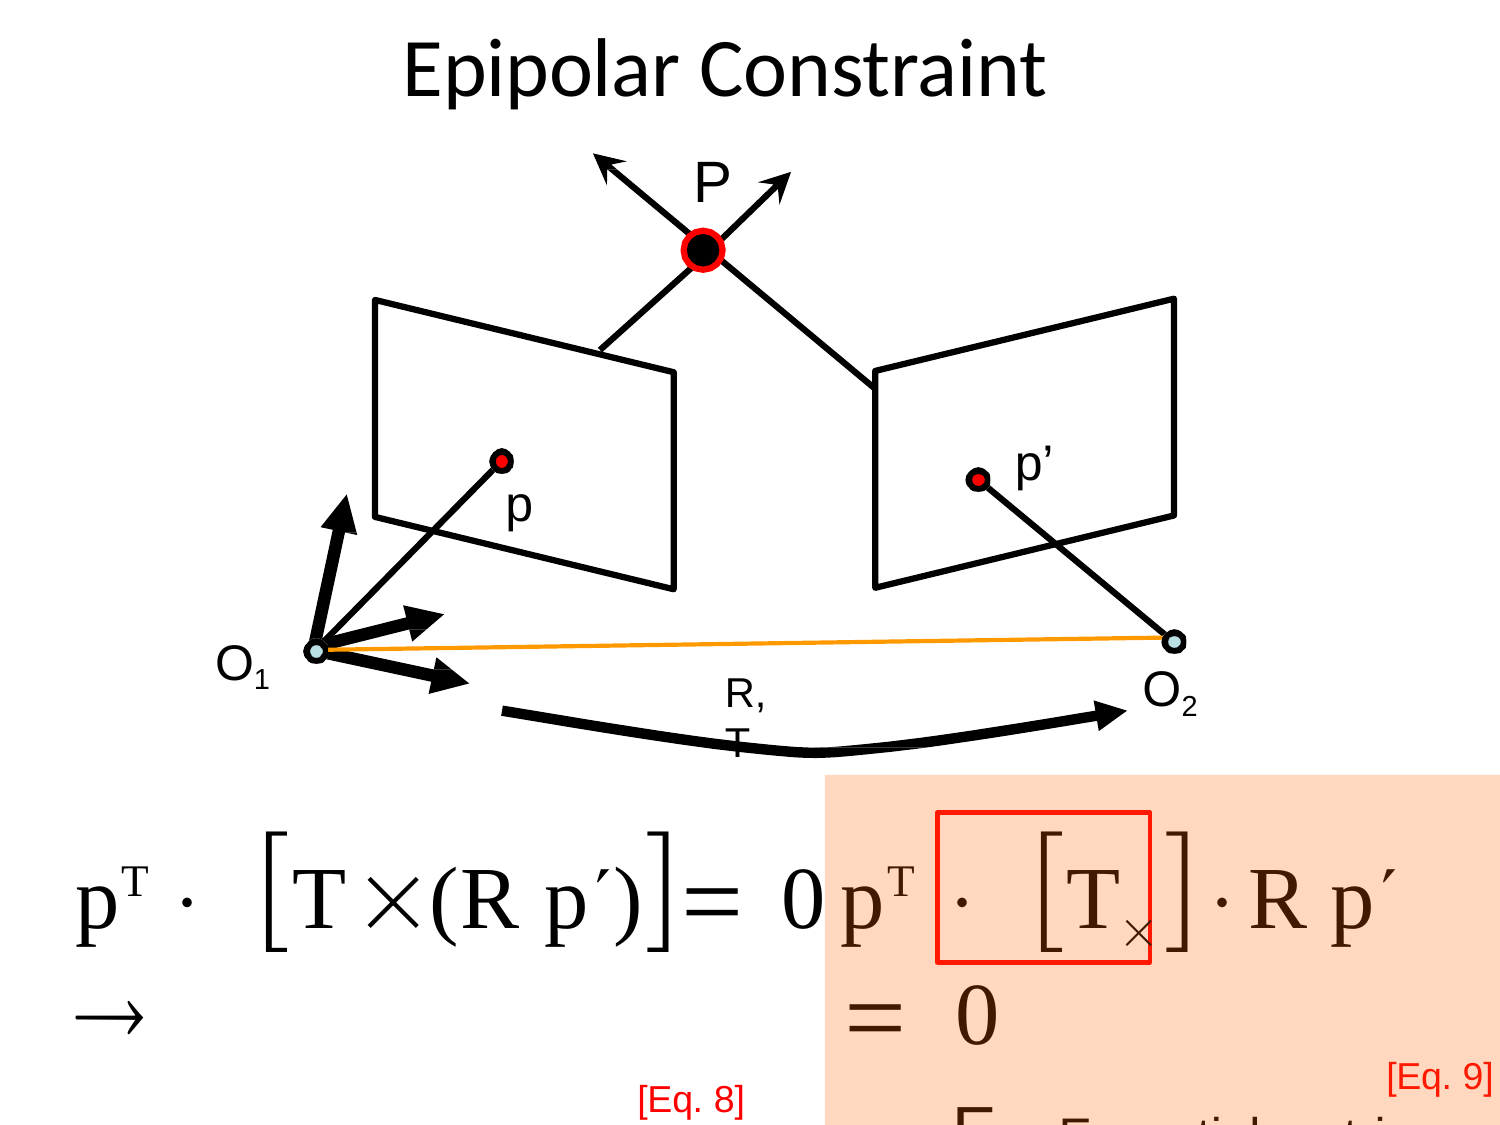

# Epipolar Constraint
P

p’

p

O1

O2
R, T

pT ⋅ [T ×(R p′)]= 0 →
[Eq. 8]

pT  ⋅ [T×]⋅R p′ = 0
[Eq. 9]
E = Essential matrix
(Longuet-Higgins, 1981)